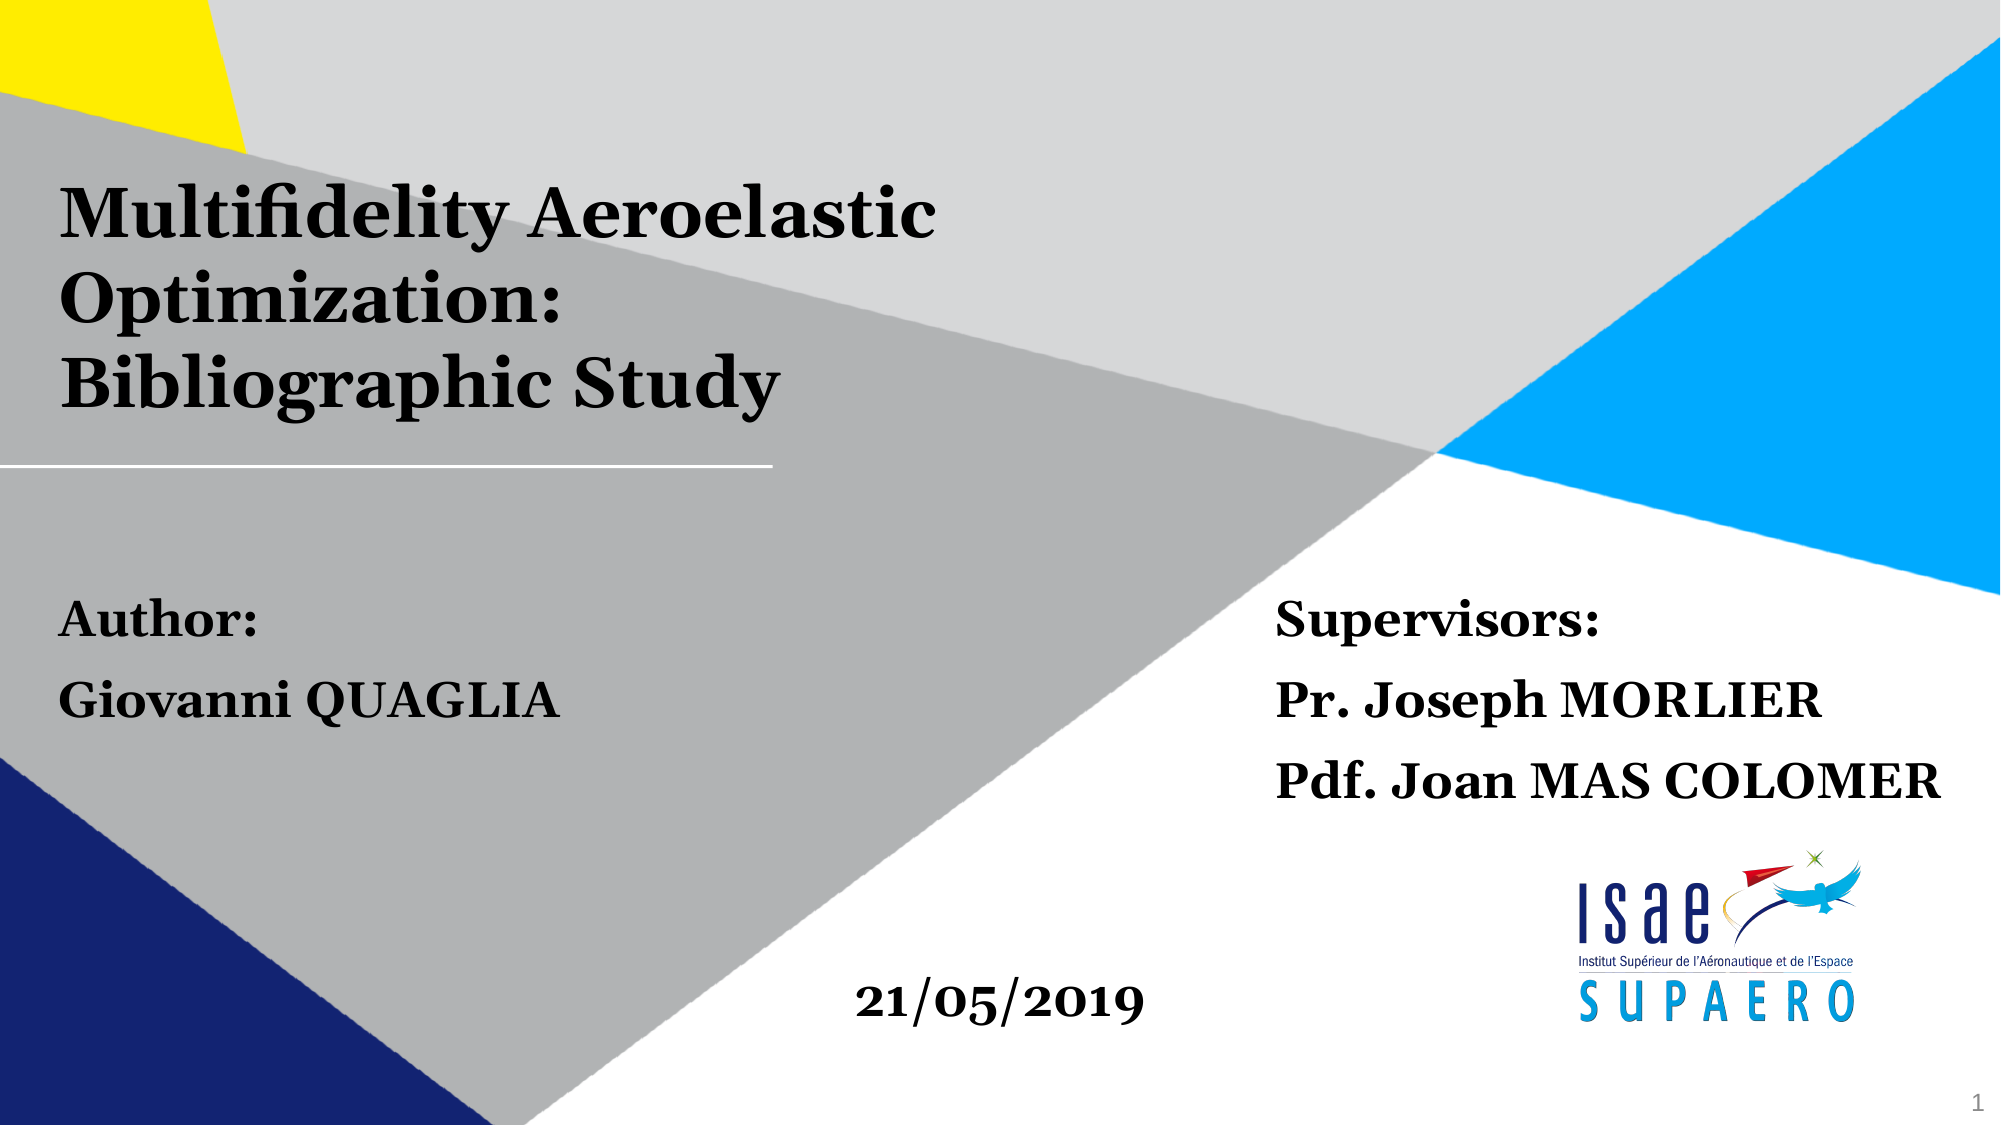

# Multifidelity Aeroelastic Optimization: Bibliographic Study
Author:
Giovanni QUAGLIA

Supervisors:
Pr. Joseph MORLIER
Pdf. Joan MAS COLOMER
21/05/2019

1